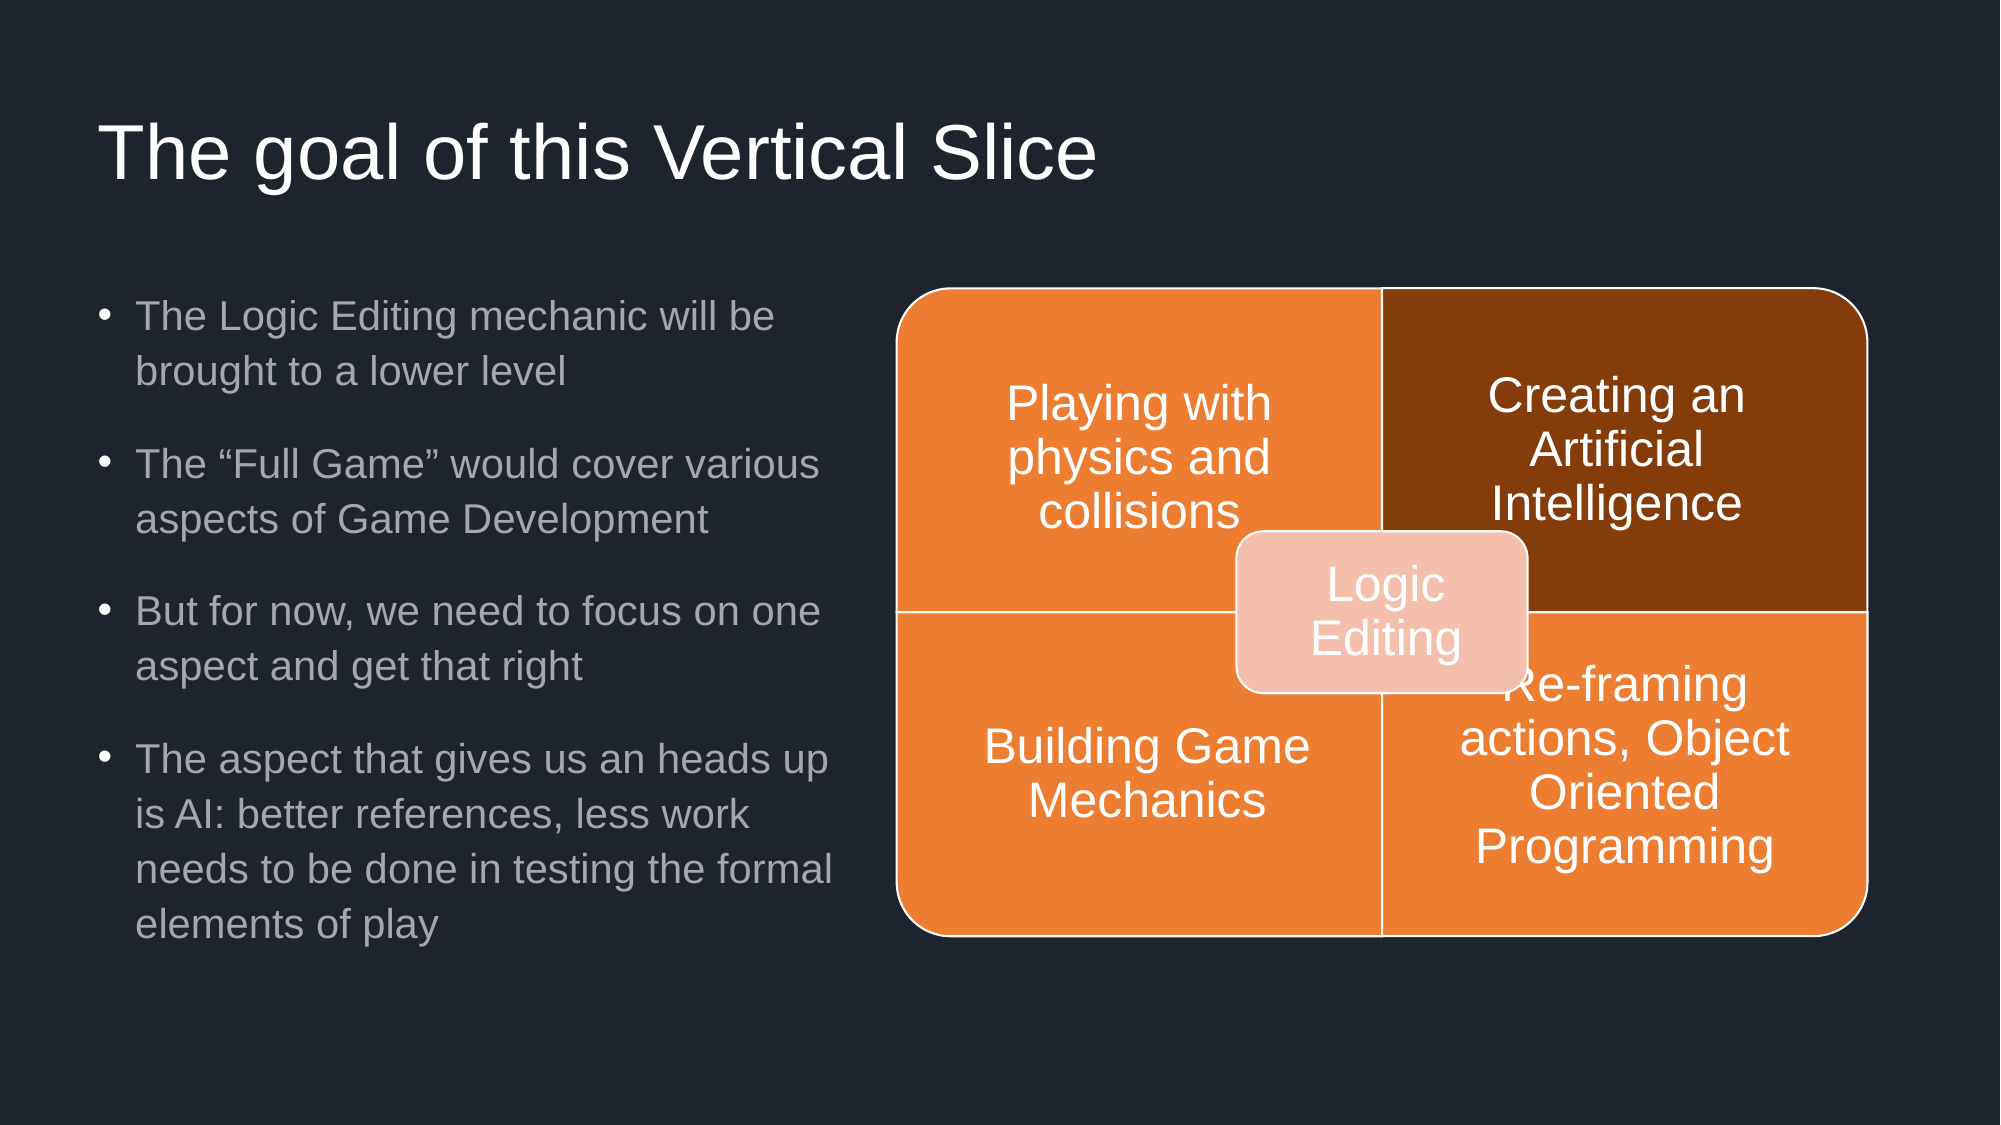

The goal of this Vertical Slice
The Logic Editing mechanic will be brought to a lower level
The “Full Game” would cover various aspects of Game Development
But for now, we need to focus on one aspect and get that right
The aspect that gives us an heads up is AI: better references, less work needs to be done in testing the formal elements of play
Playing with physics and collisions
Creating an Artificial Intelligence
Building Game Mechanics
Re-framing actions, Object Oriented Programming
Logic Editing